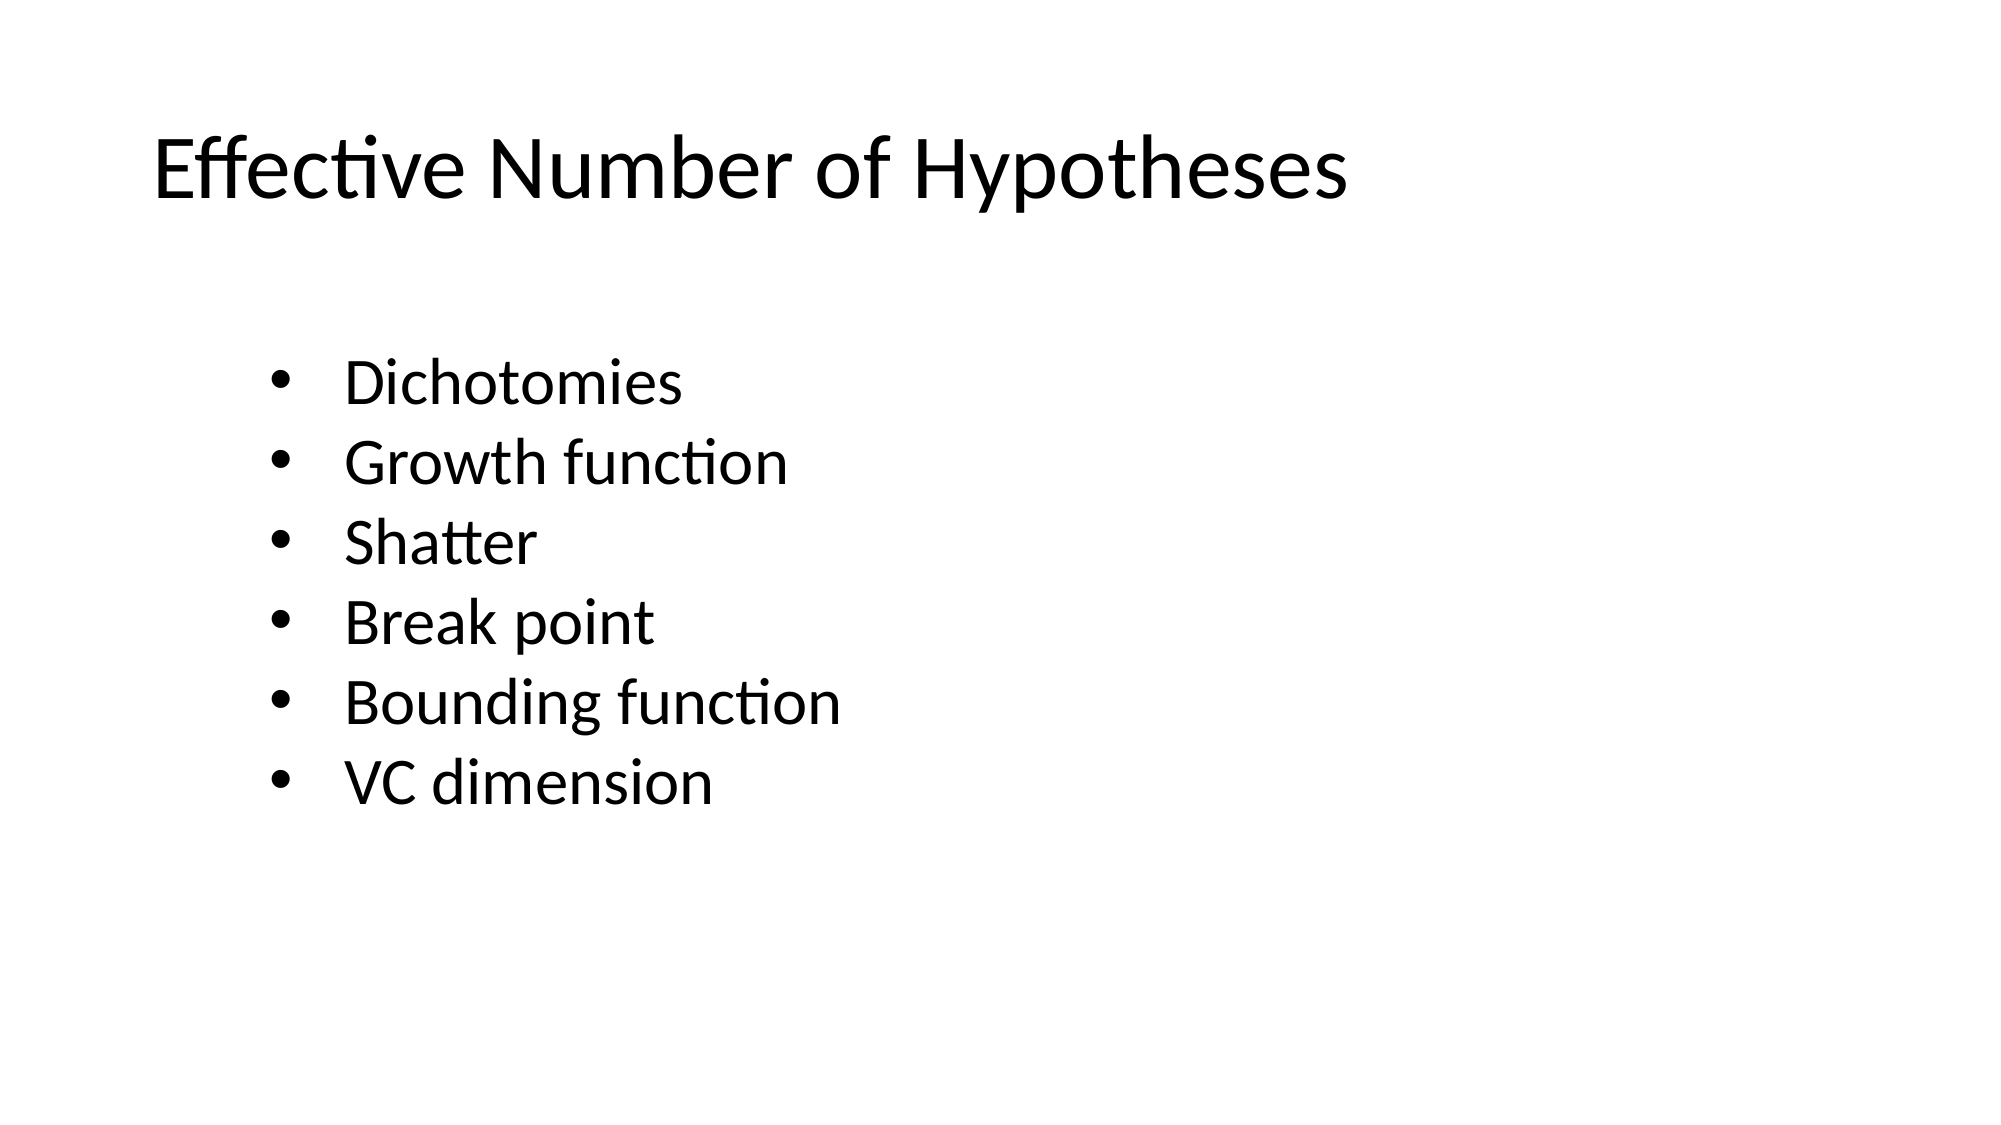

# Effective Number of Hypotheses
Dichotomies
Growth function
Shatter
Break point
Bounding function
VC dimension